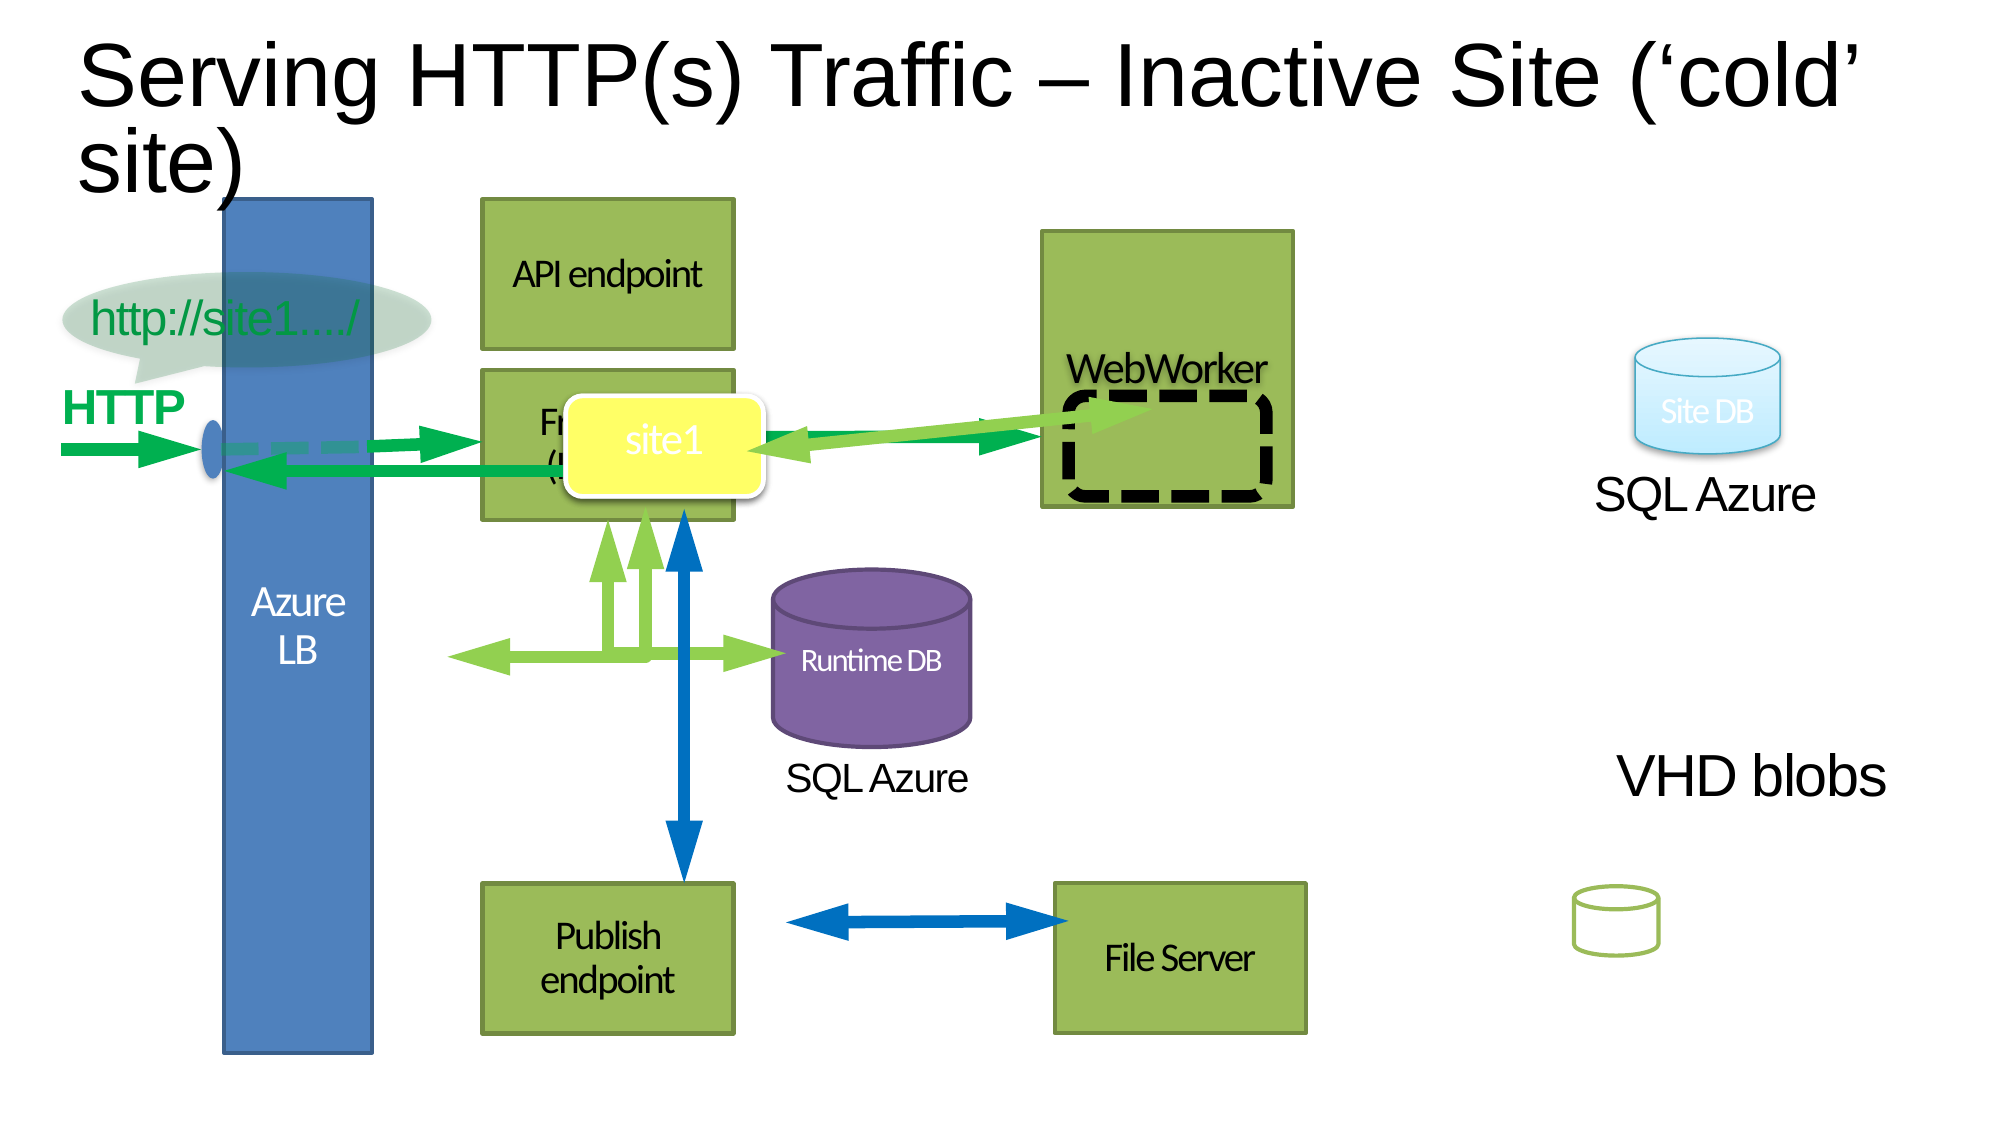

# Serving HTTP(s) Traffic – Inactive Site (‘cold’ site)
API endpoint
Azure LB

WebWorker

http://site1..../
Site DB
Frontend
(IIS ARR)
HTTP

site1
site1
SQL Azure
Runtime DB

VHD blobs
SQL Azure
File Server
Publish endpoint